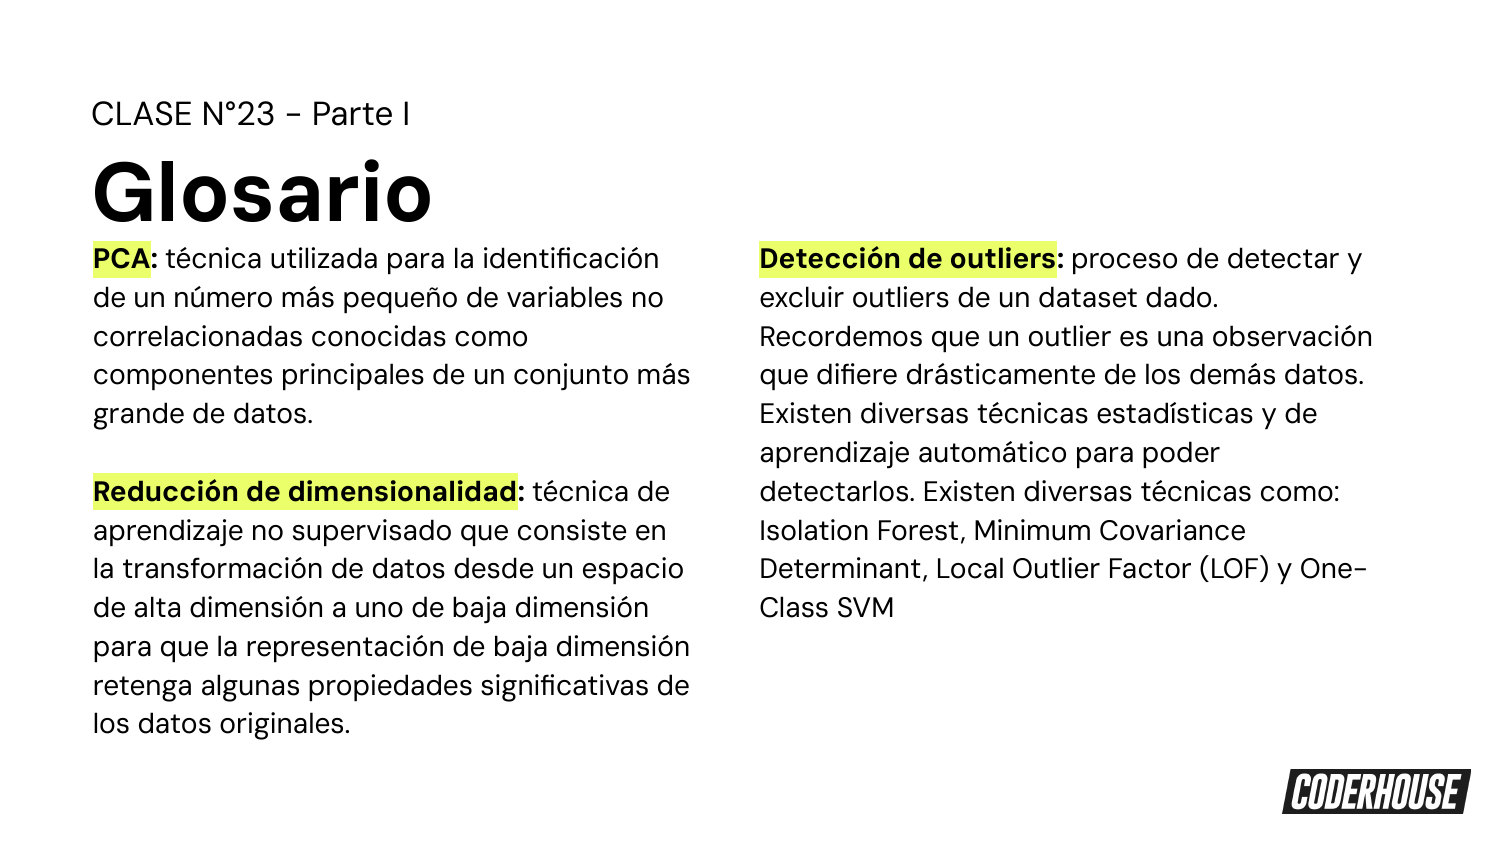

CLASE N°23 - Parte I
Glosario
PCA: técnica utilizada para la identificación de un número más pequeño de variables no correlacionadas conocidas como componentes principales de un conjunto más grande de datos.

Reducción de dimensionalidad: técnica de aprendizaje no supervisado que consiste en la transformación de datos desde un espacio de alta dimensión a uno de baja dimensión para que la representación de baja dimensión retenga algunas propiedades significativas de los datos originales.

Detección de outliers: proceso de detectar y excluir outliers de un dataset dado. Recordemos que un outlier es una observación que difiere drásticamente de los demás datos. Existen diversas técnicas estadísticas y de aprendizaje automático para poder detectarlos. Existen diversas técnicas como: Isolation Forest, Minimum Covariance Determinant, Local Outlier Factor (LOF) y One-Class SVM